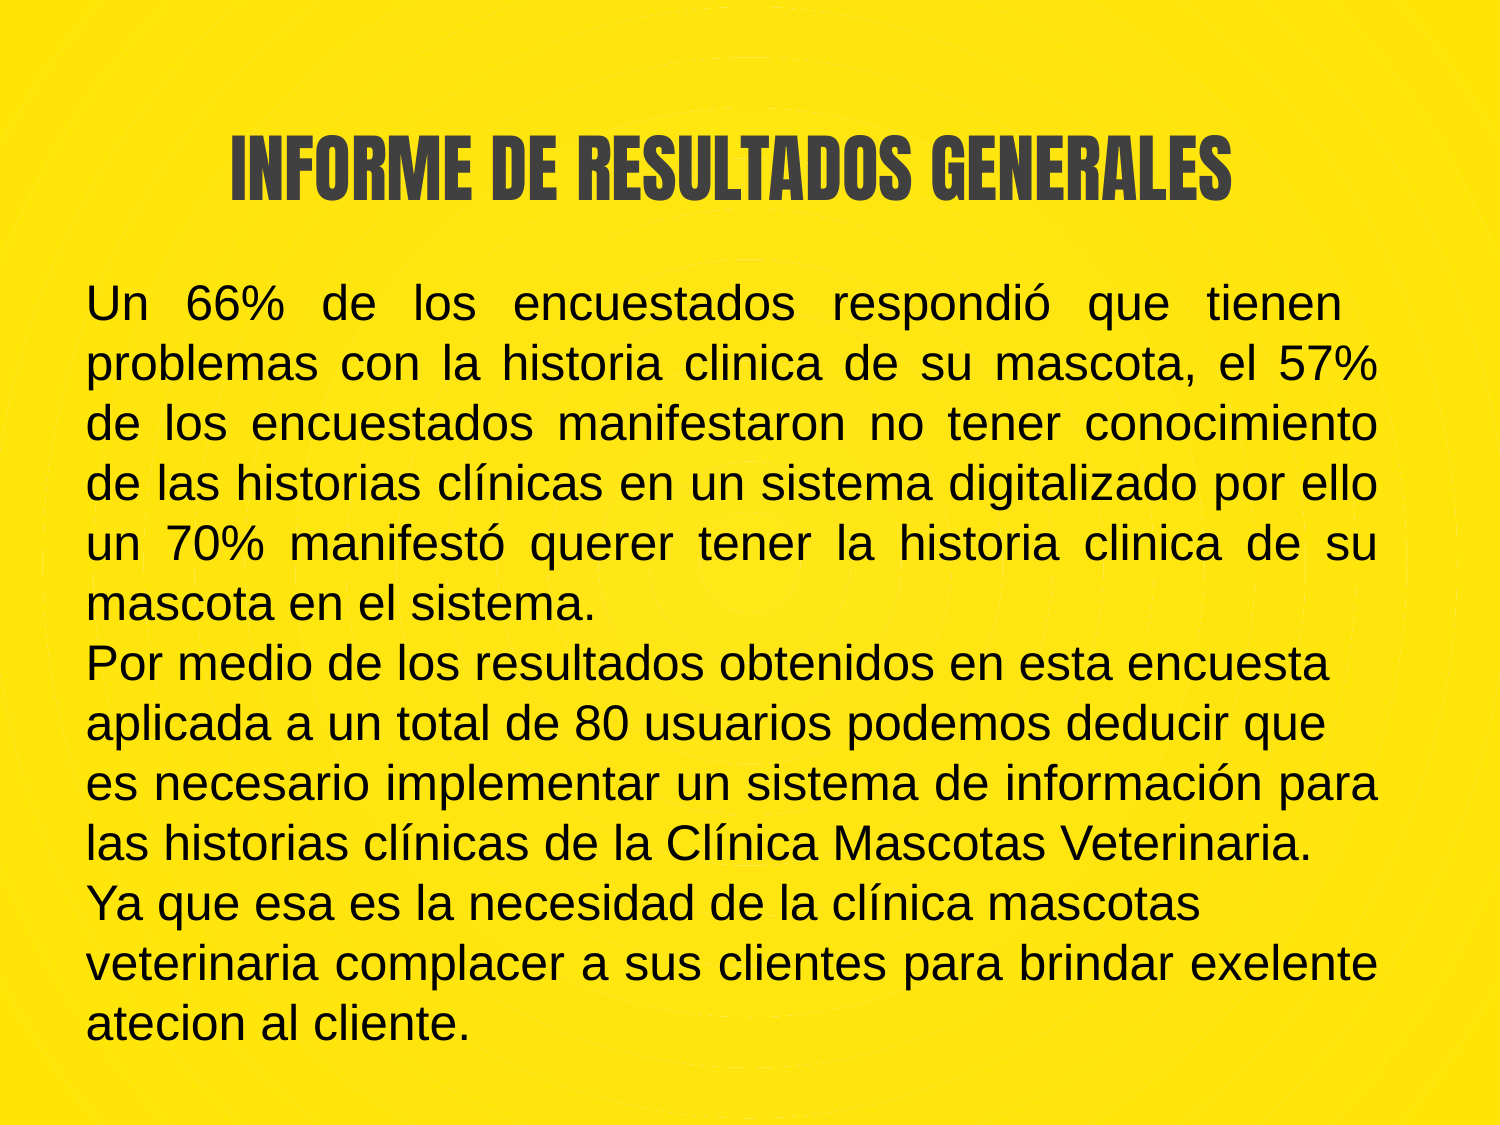

INFORME DE RESULTADOS GENERALES

Un 66% de los encuestados respondió que tienen  problemas con la historia clinica de su mascota, el 57% de los encuestados manifestaron no tener conocimiento de las historias clínicas en un sistema digitalizado por ello un 70% manifestó querer tener la historia clinica de su mascota en el sistema.
Por medio de los resultados obtenidos en esta encuesta
aplicada a un total de 80 usuarios podemos deducir que
es necesario implementar un sistema de información para
las historias clínicas de la Clínica Mascotas Veterinaria.
Ya que esa es la necesidad de la clínica mascotas
veterinaria complacer a sus clientes para brindar exelente atecion al cliente.